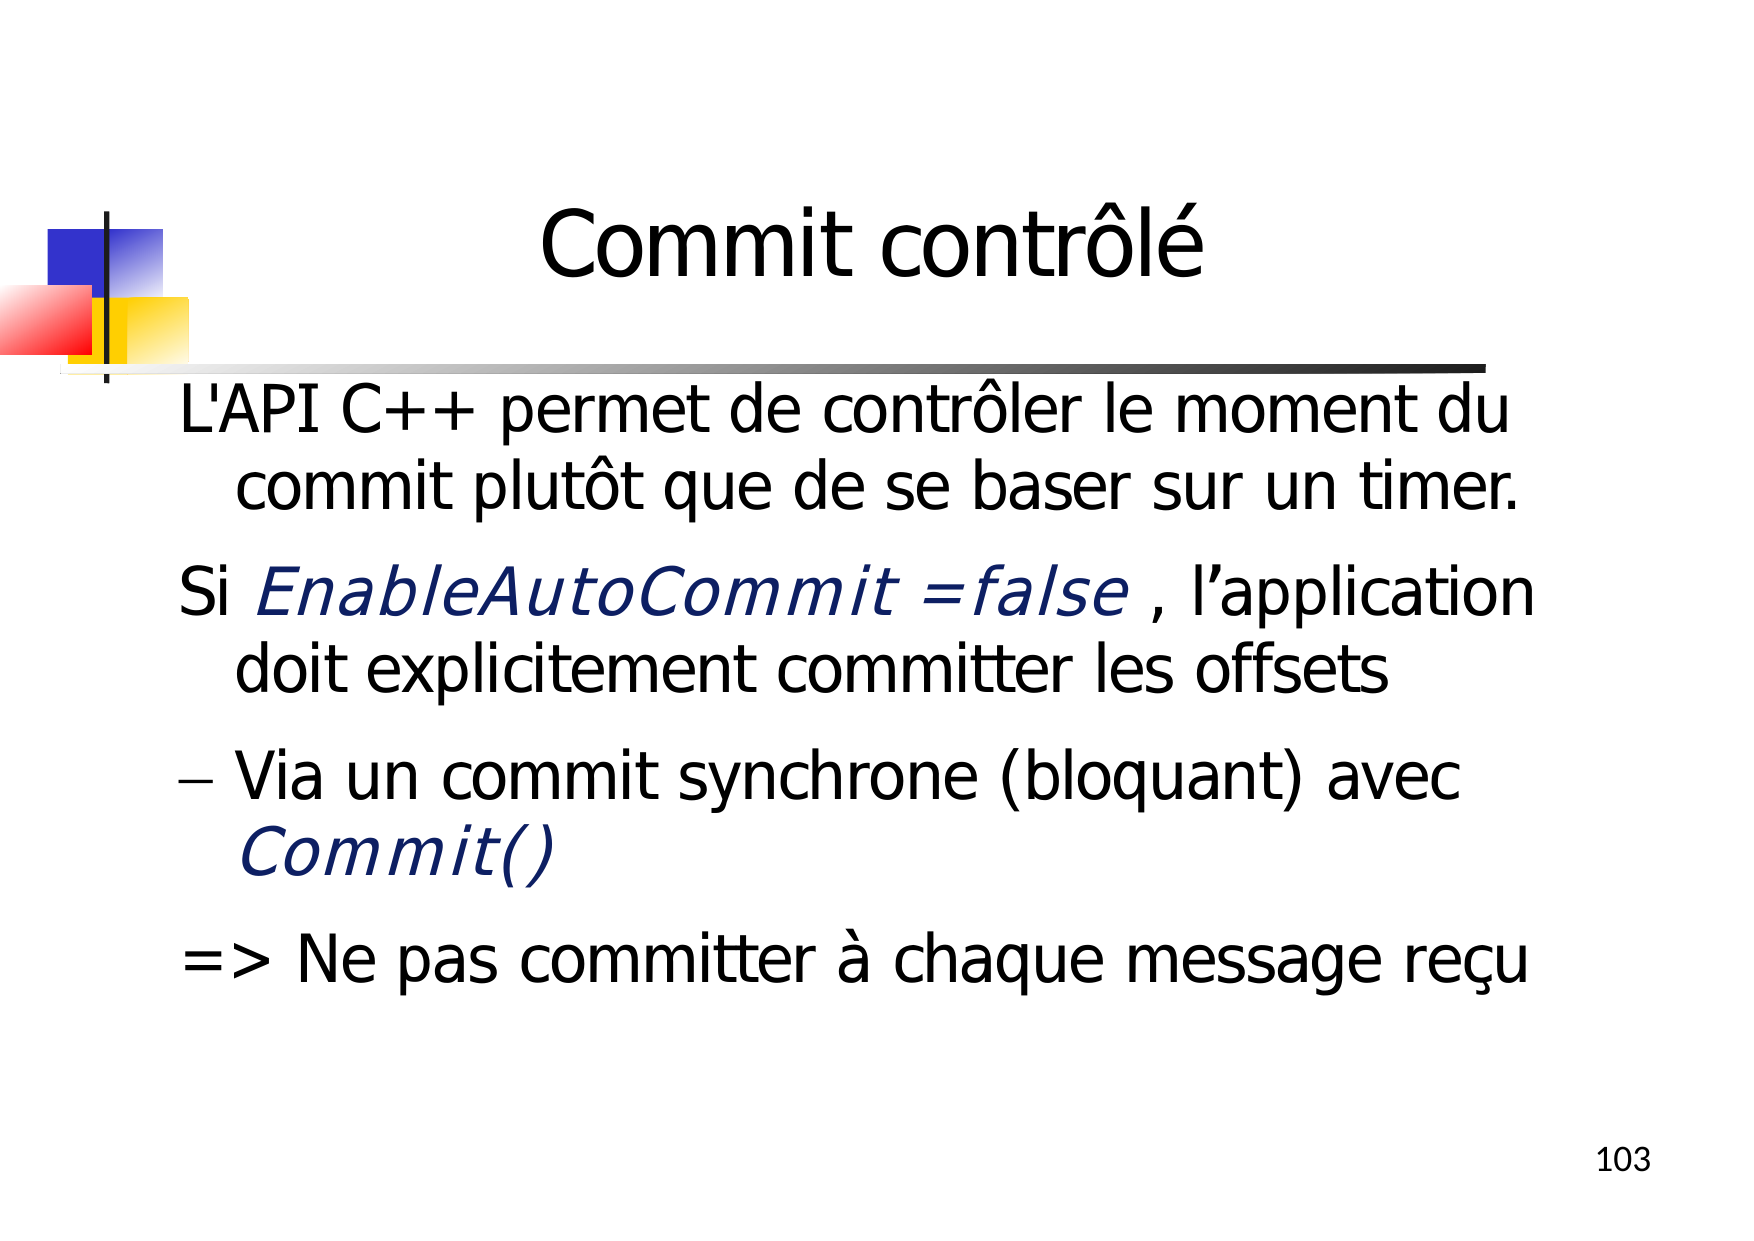

Commit contrôlé
L'API C++ permet de contrôler le moment du commit plutôt que de se baser sur un timer.
Si EnableAutoCommit =false , l’application doit explicitement committer les offsets
Via un commit synchrone (bloquant) avec Commit()
=> Ne pas committer à chaque message reçu